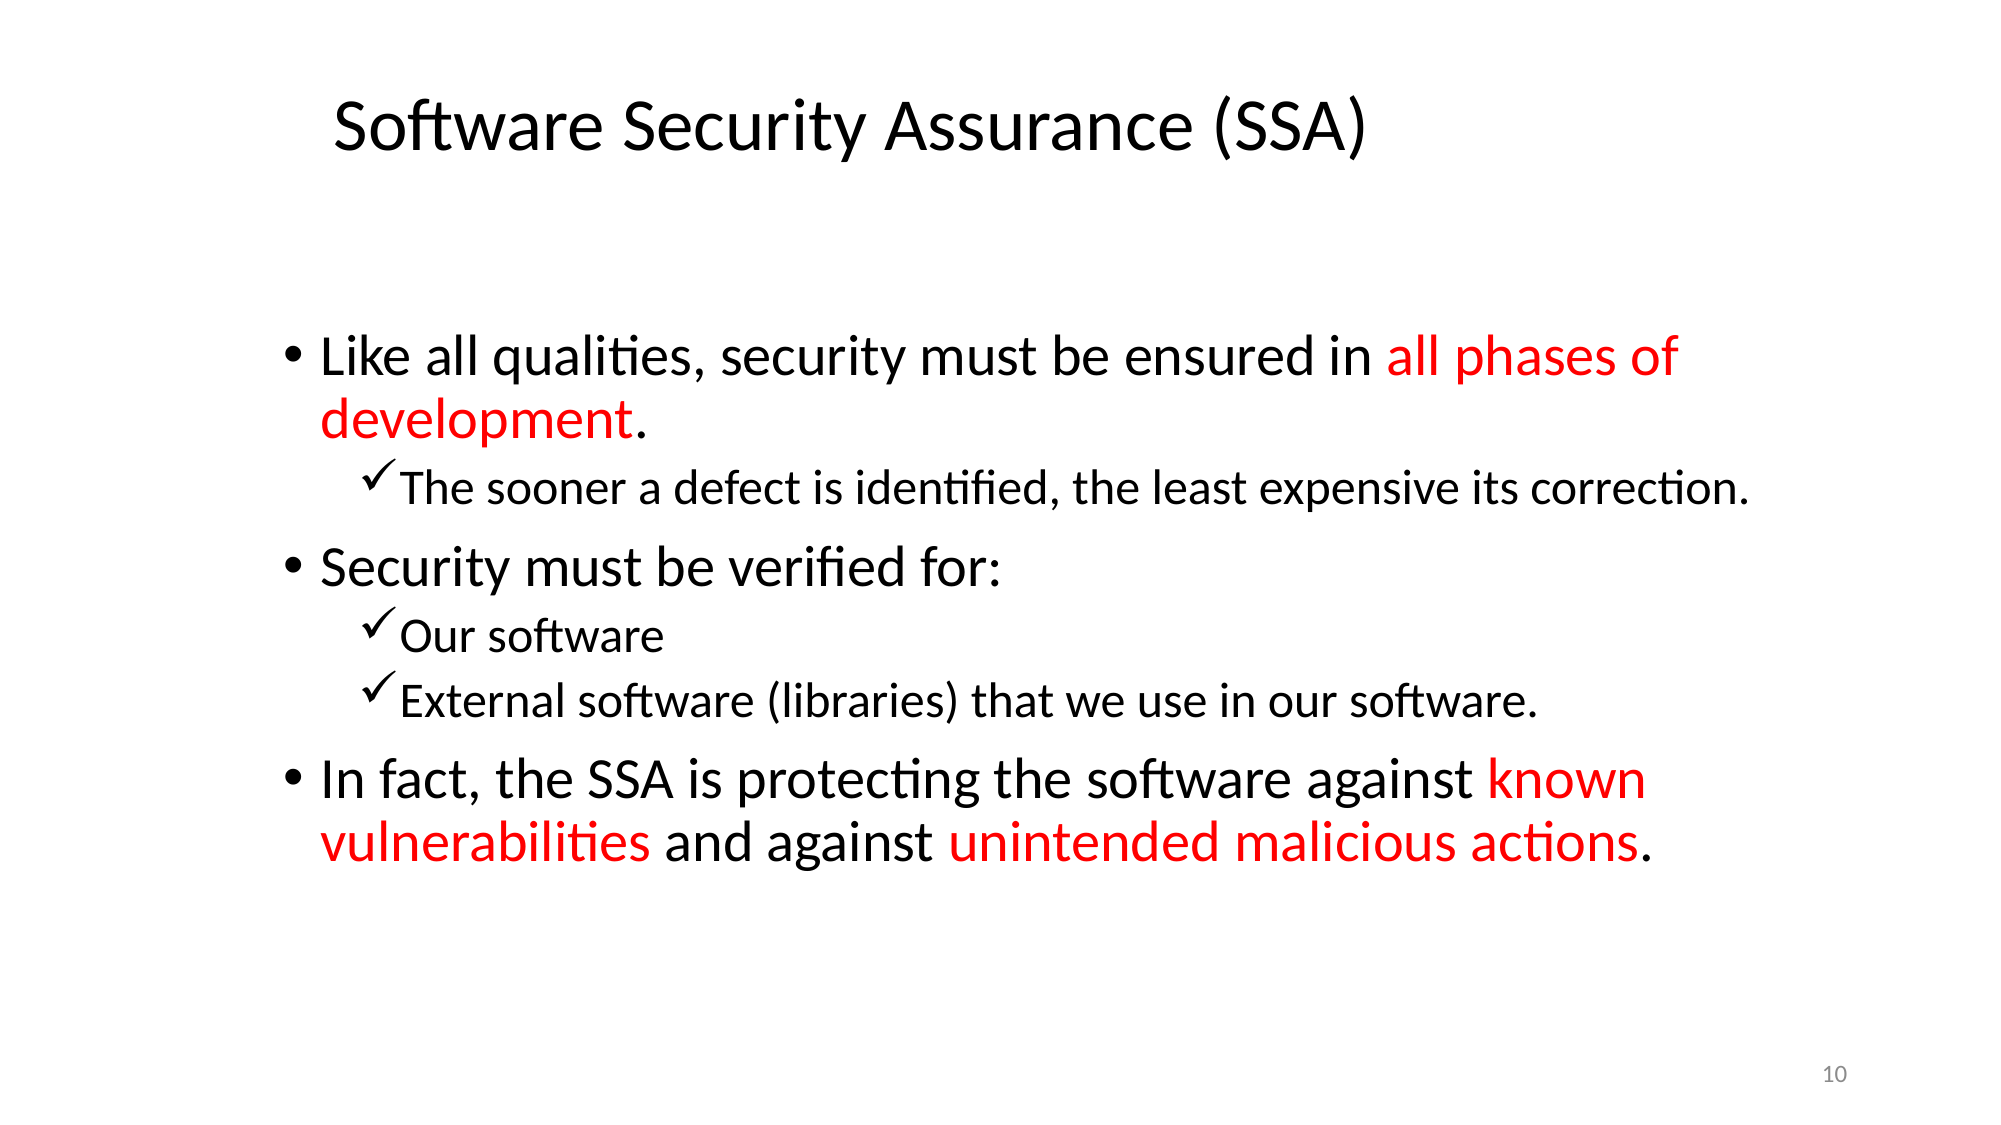

Software Security Assurance (SSA)
Like all qualities, security must be ensured in all phases of development.
The sooner a defect is identified, the least expensive its correction.
Security must be verified for:
Our software
External software (libraries) that we use in our software.
In fact, the SSA is protecting the software against known vulnerabilities and against unintended malicious actions.
10